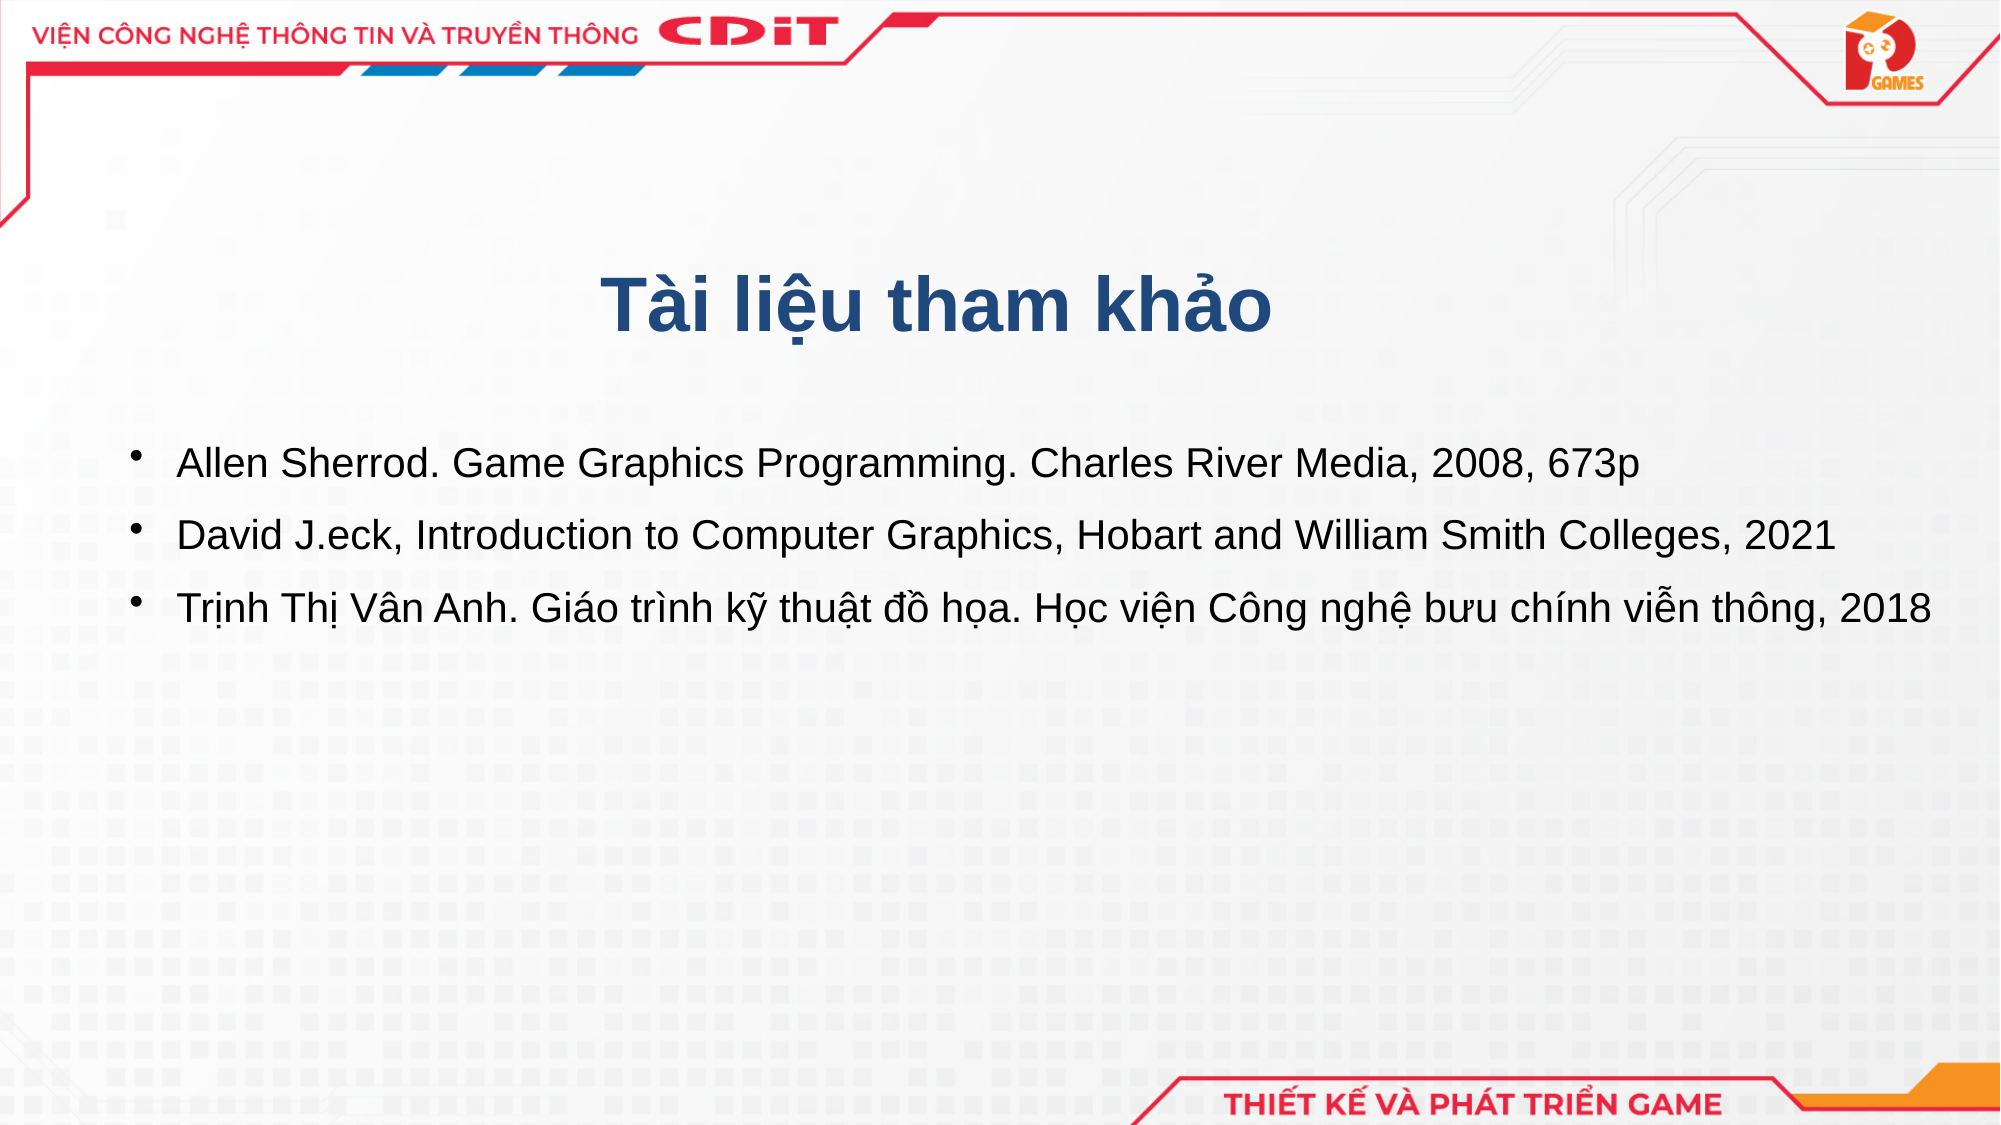

Tài liệu tham khảo
Allen Sherrod. Game Graphics Programming. Charles River Media, 2008, 673p
David J.eck, Introduction to Computer Graphics, Hobart and William Smith Colleges, 2021
Trịnh Thị Vân Anh. Giáo trình kỹ thuật đồ họa. Học viện Công nghệ bưu chính viễn thông, 2018